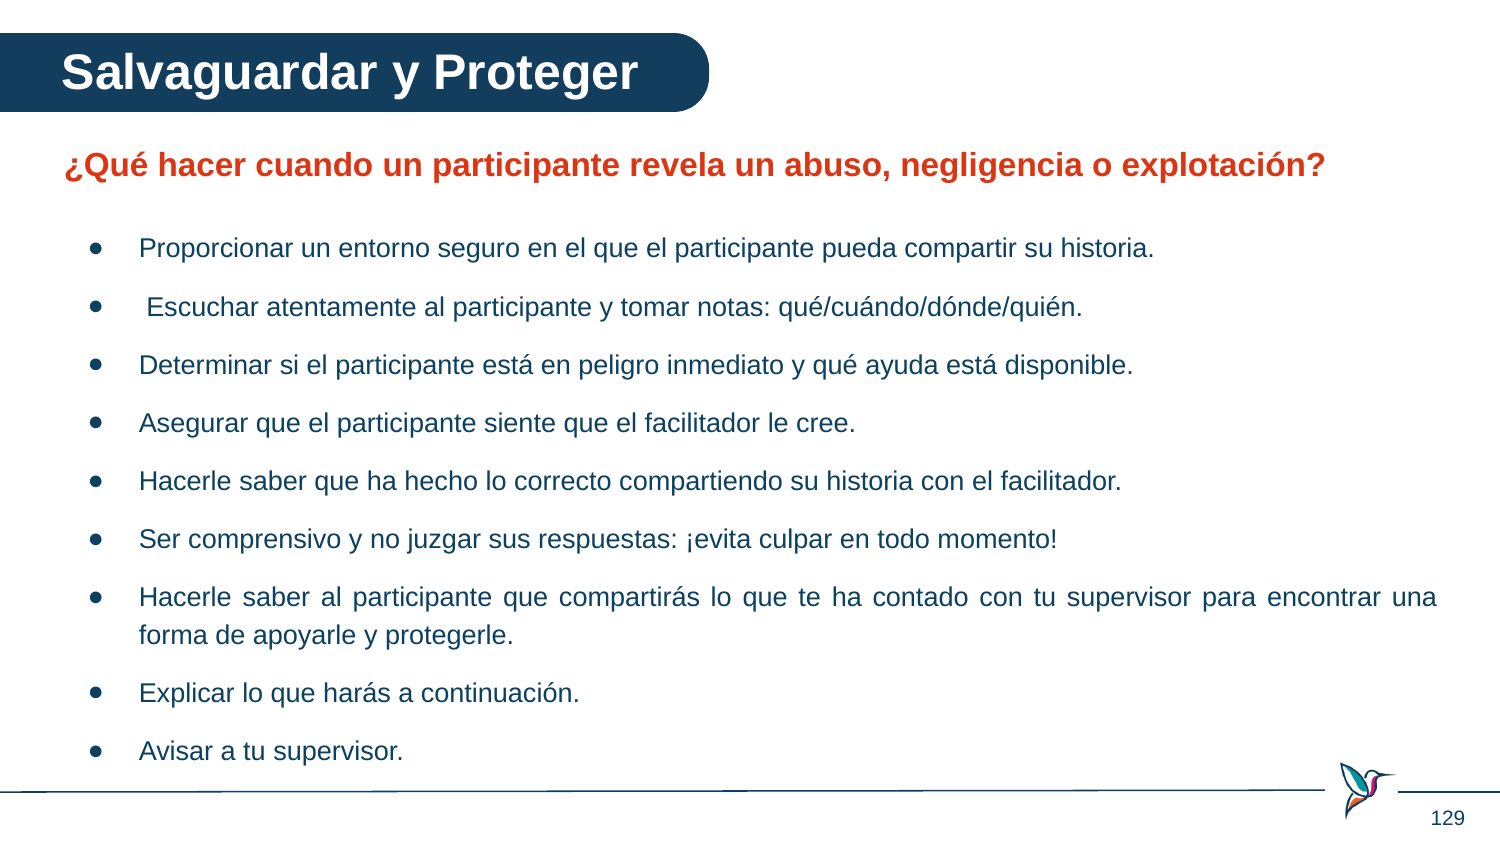

Salvaguardar y Proteger
¿Qué hacer cuando un participante revela un abuso, negligencia o explotación?

Proporcionar un entorno seguro en el que el participante pueda compartir su historia.
 Escuchar atentamente al participante y tomar notas: qué/cuándo/dónde/quién.
Determinar si el participante está en peligro inmediato y qué ayuda está disponible.
Asegurar que el participante siente que el facilitador le cree.
Hacerle saber que ha hecho lo correcto compartiendo su historia con el facilitador.
Ser comprensivo y no juzgar sus respuestas: ¡evita culpar en todo momento!
Hacerle saber al participante que compartirás lo que te ha contado con tu supervisor para encontrar una forma de apoyarle y protegerle.
Explicar lo que harás a continuación.
Avisar a tu supervisor.